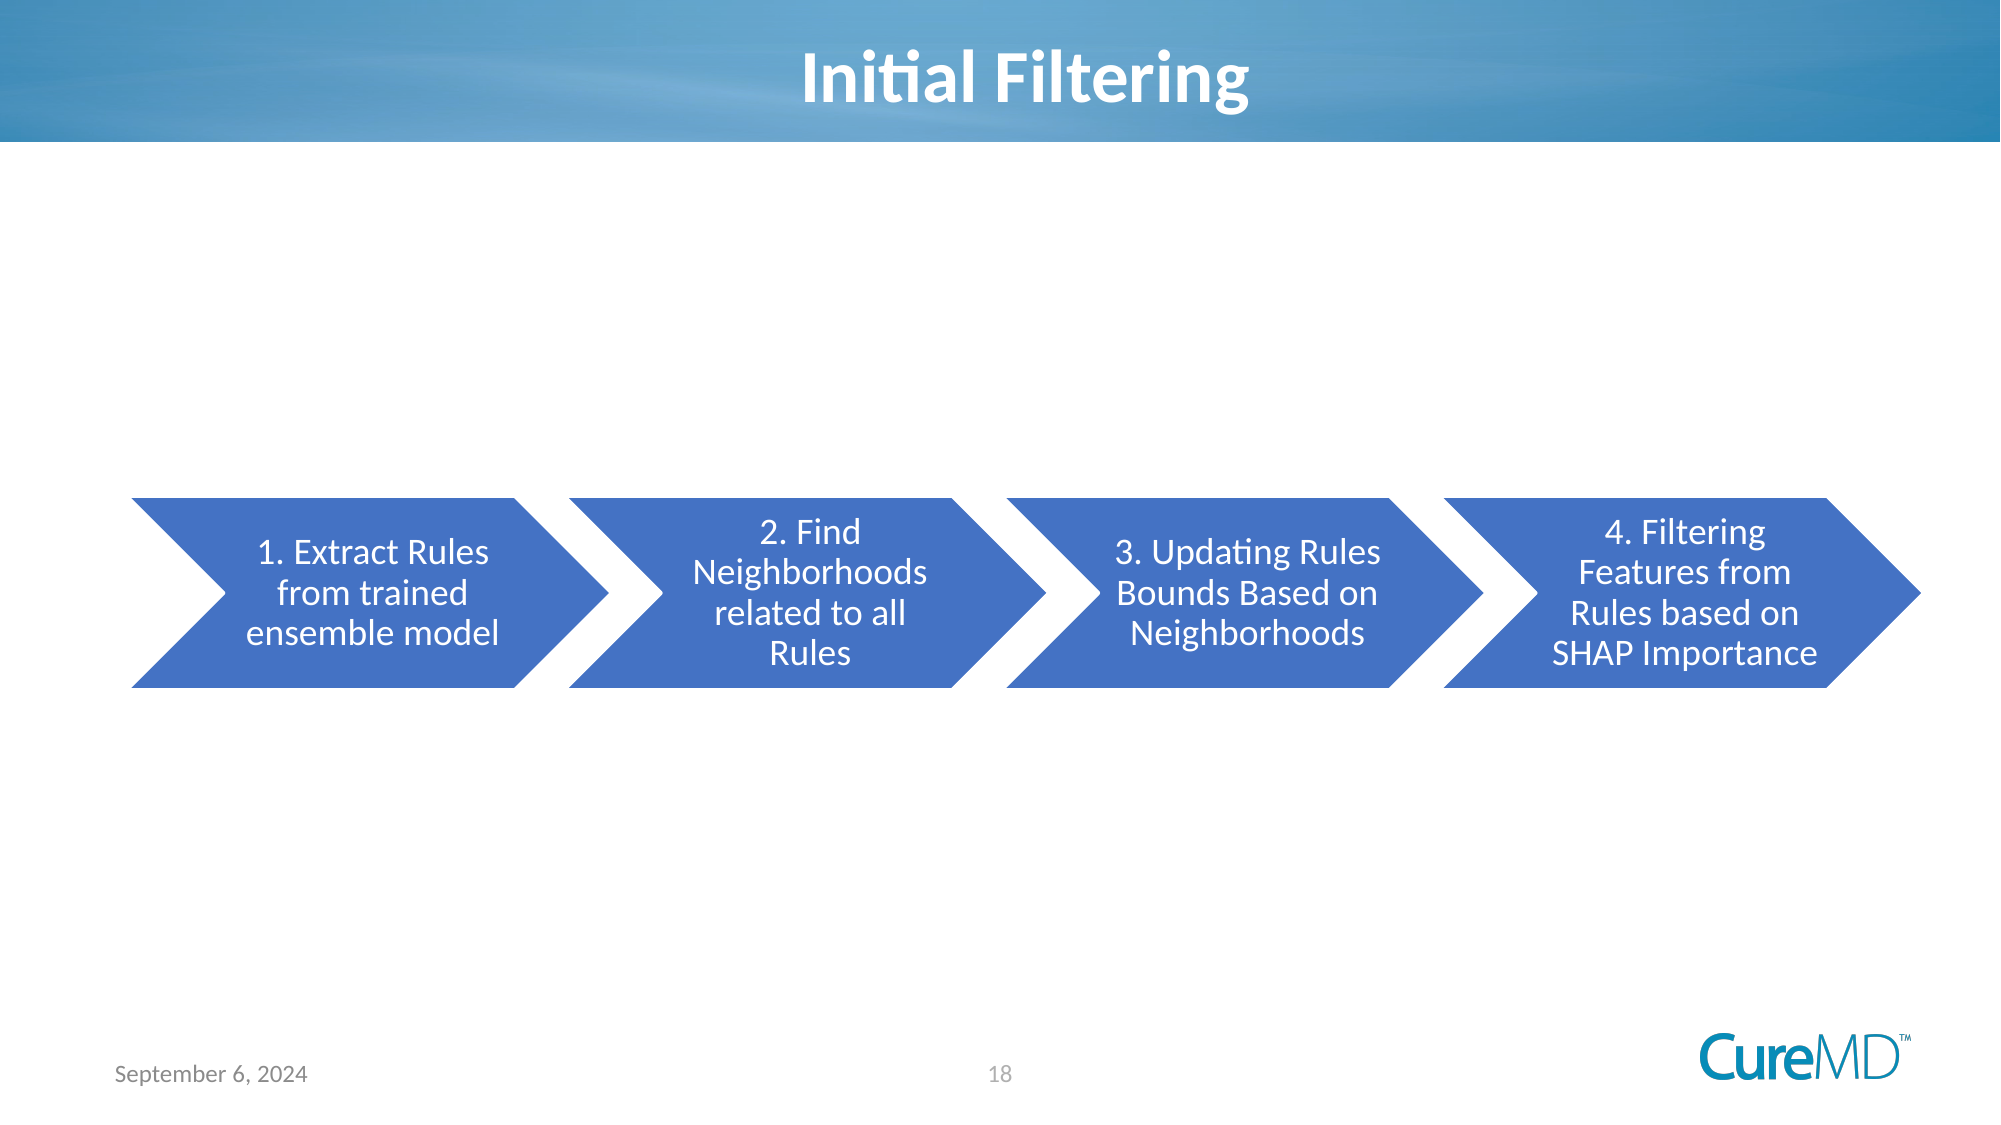

# Initial Filtering
1. Extract Rules from trained ensemble model
2. Find Neighborhoods related to all Rules
3. Updating Rules Bounds Based on Neighborhoods
4. Filtering Features from Rules based on SHAP Importance
September 6, 2024
18